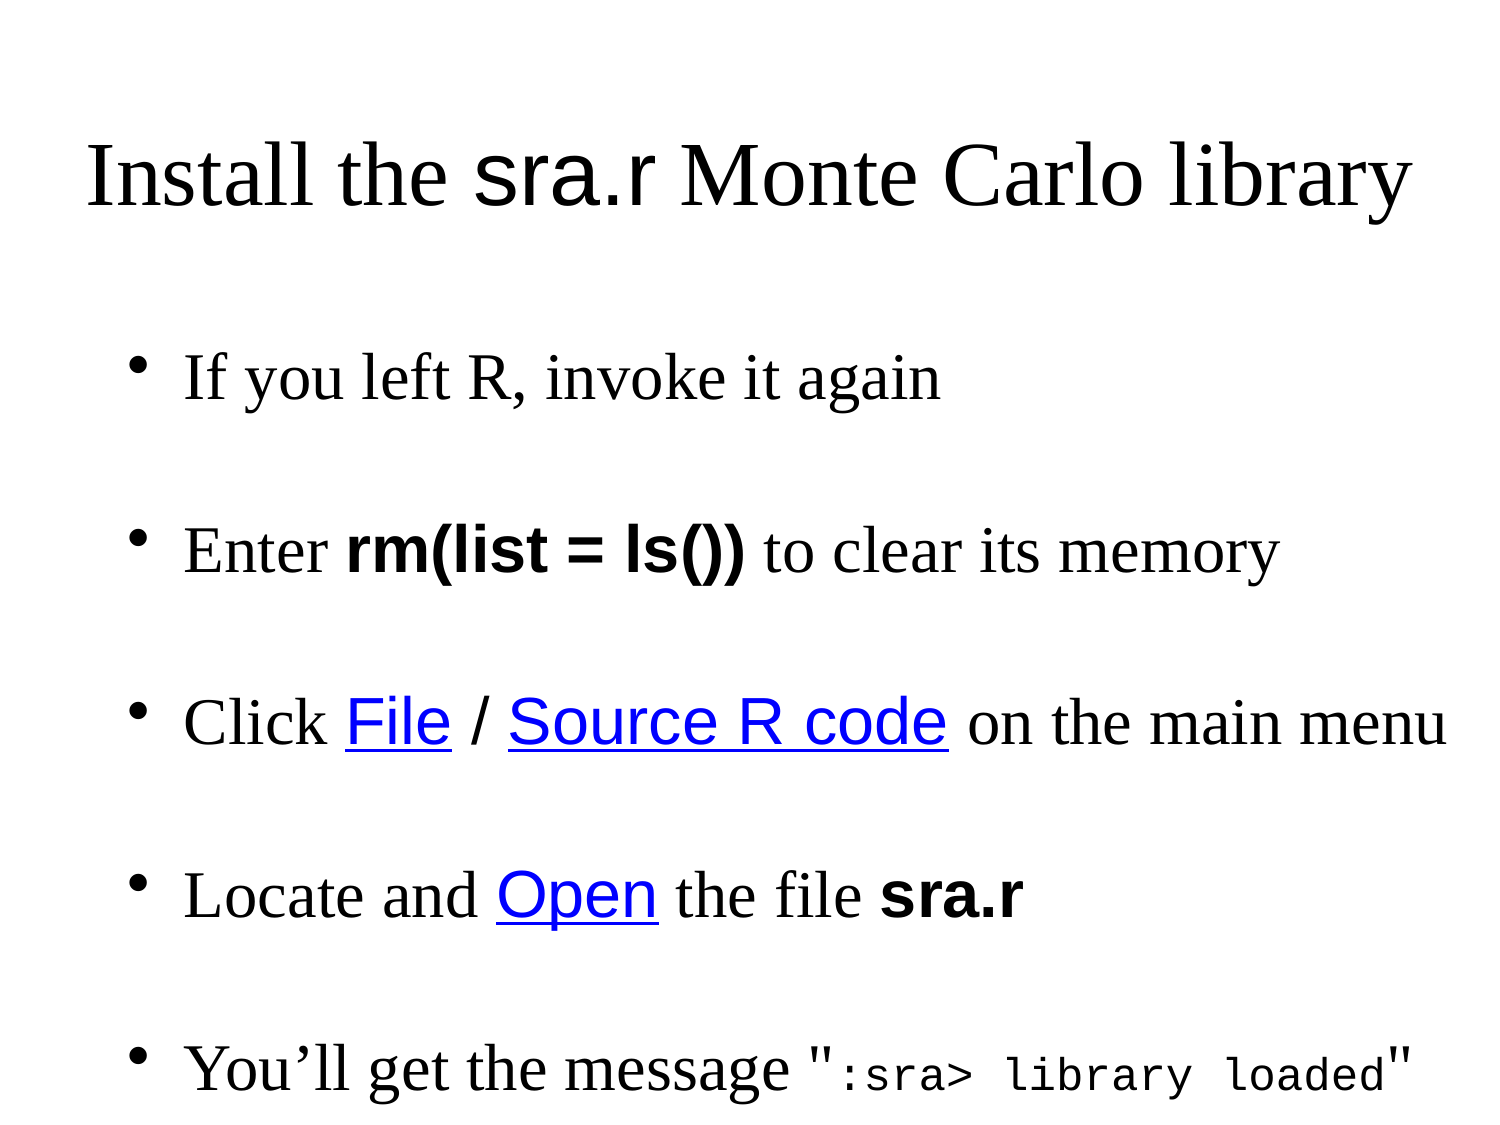

# Install the sra.r Monte Carlo library
If you left R, invoke it again

Enter rm(list = ls()) to clear its memory

Click File / Source R code on the main menu

Locate and Open the file sra.r

You’ll get the message ":sra> library loaded"